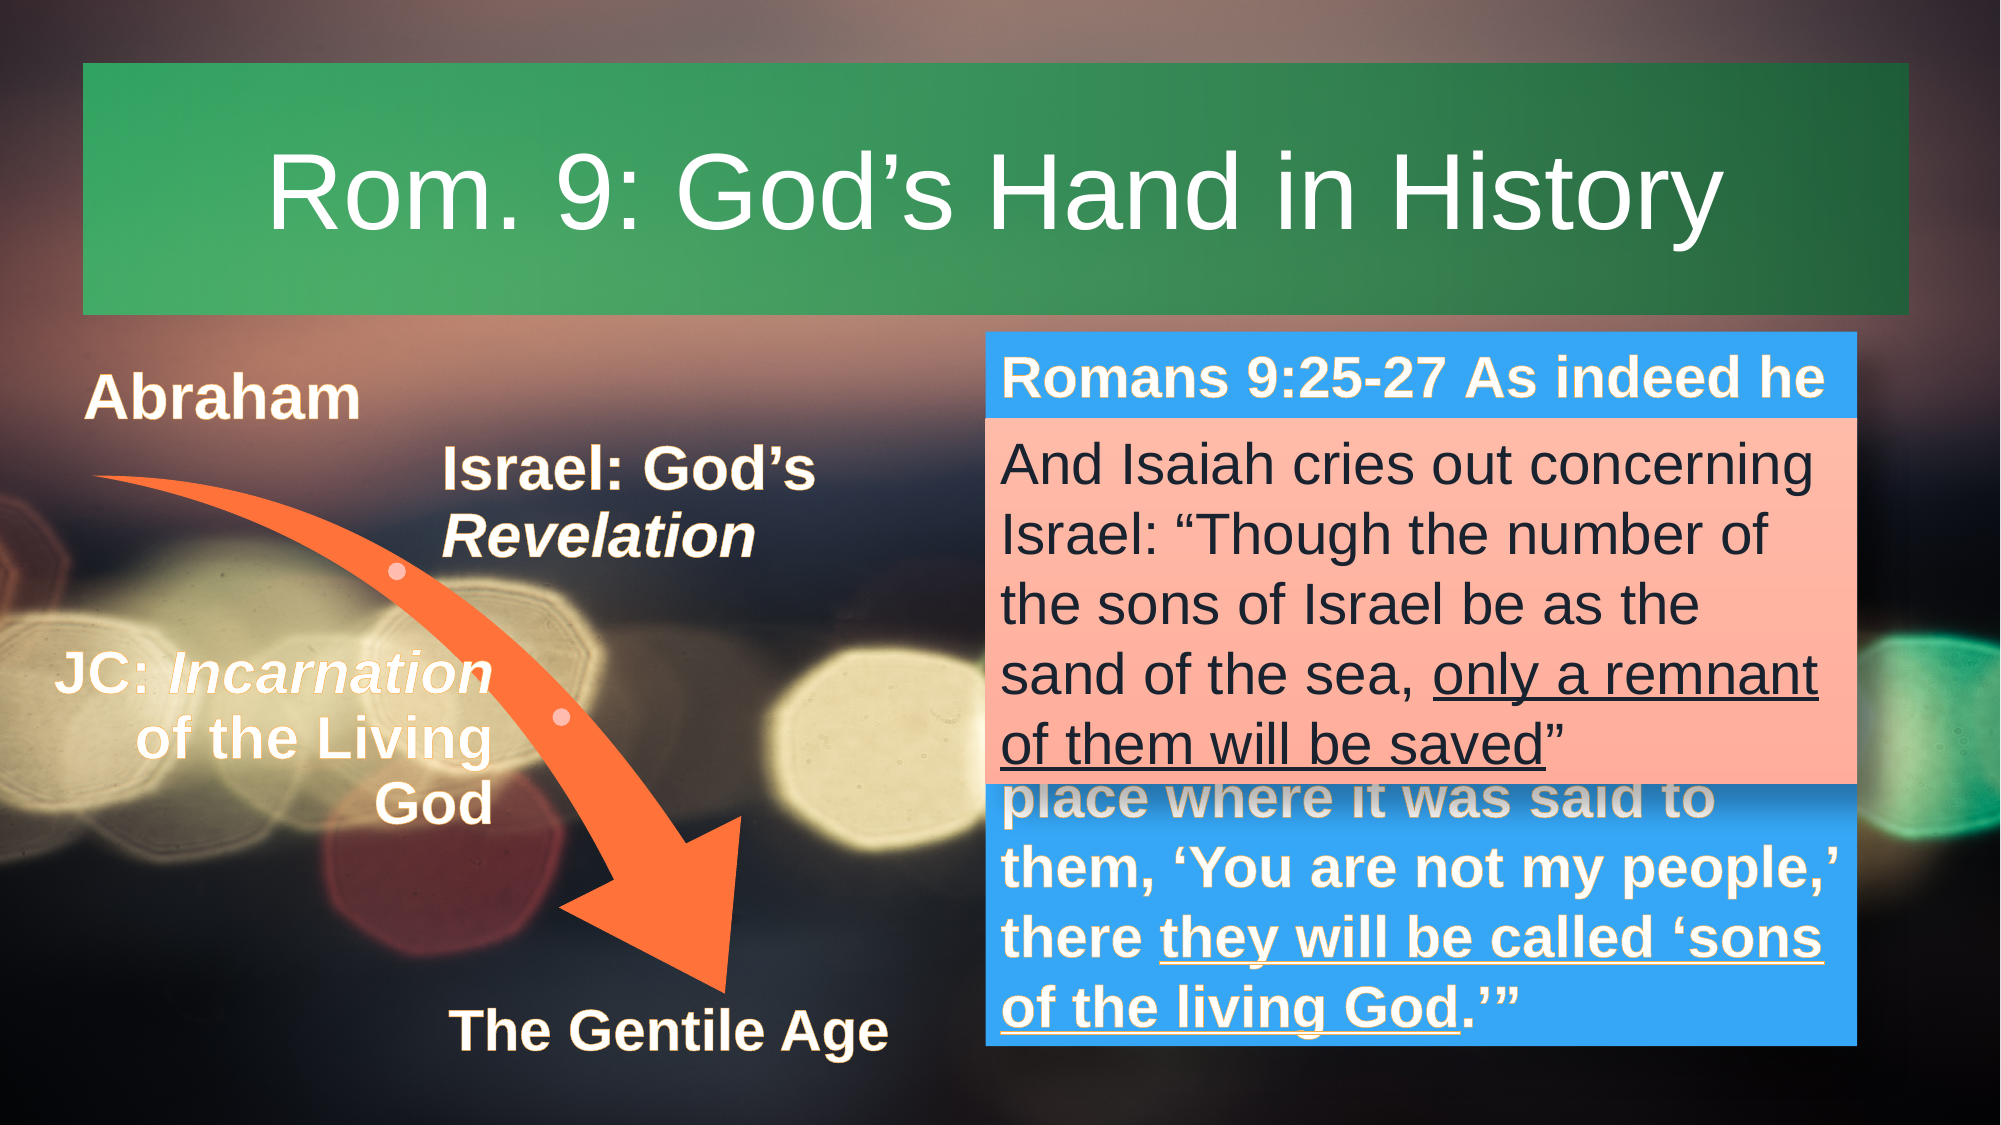

# Rom. 9: God’s Hand in History
Abraham
Israel: God’s Revelation
JC: Incarnation of the Living God
The Gentile Age
Romans 9:25-27 As indeed he says in Hosea, “Those who were not my people I will call ‘my people,’ and her who was not beloved I will call ‘beloved.’” And in the very place where it was said to them, ‘You are not my people,’ there they will be called ‘sons of the living God.’”
And Isaiah cries out concerning Israel: “Though the number of the sons of Israel be as the sand of the sea, only a remnant of them will be saved”